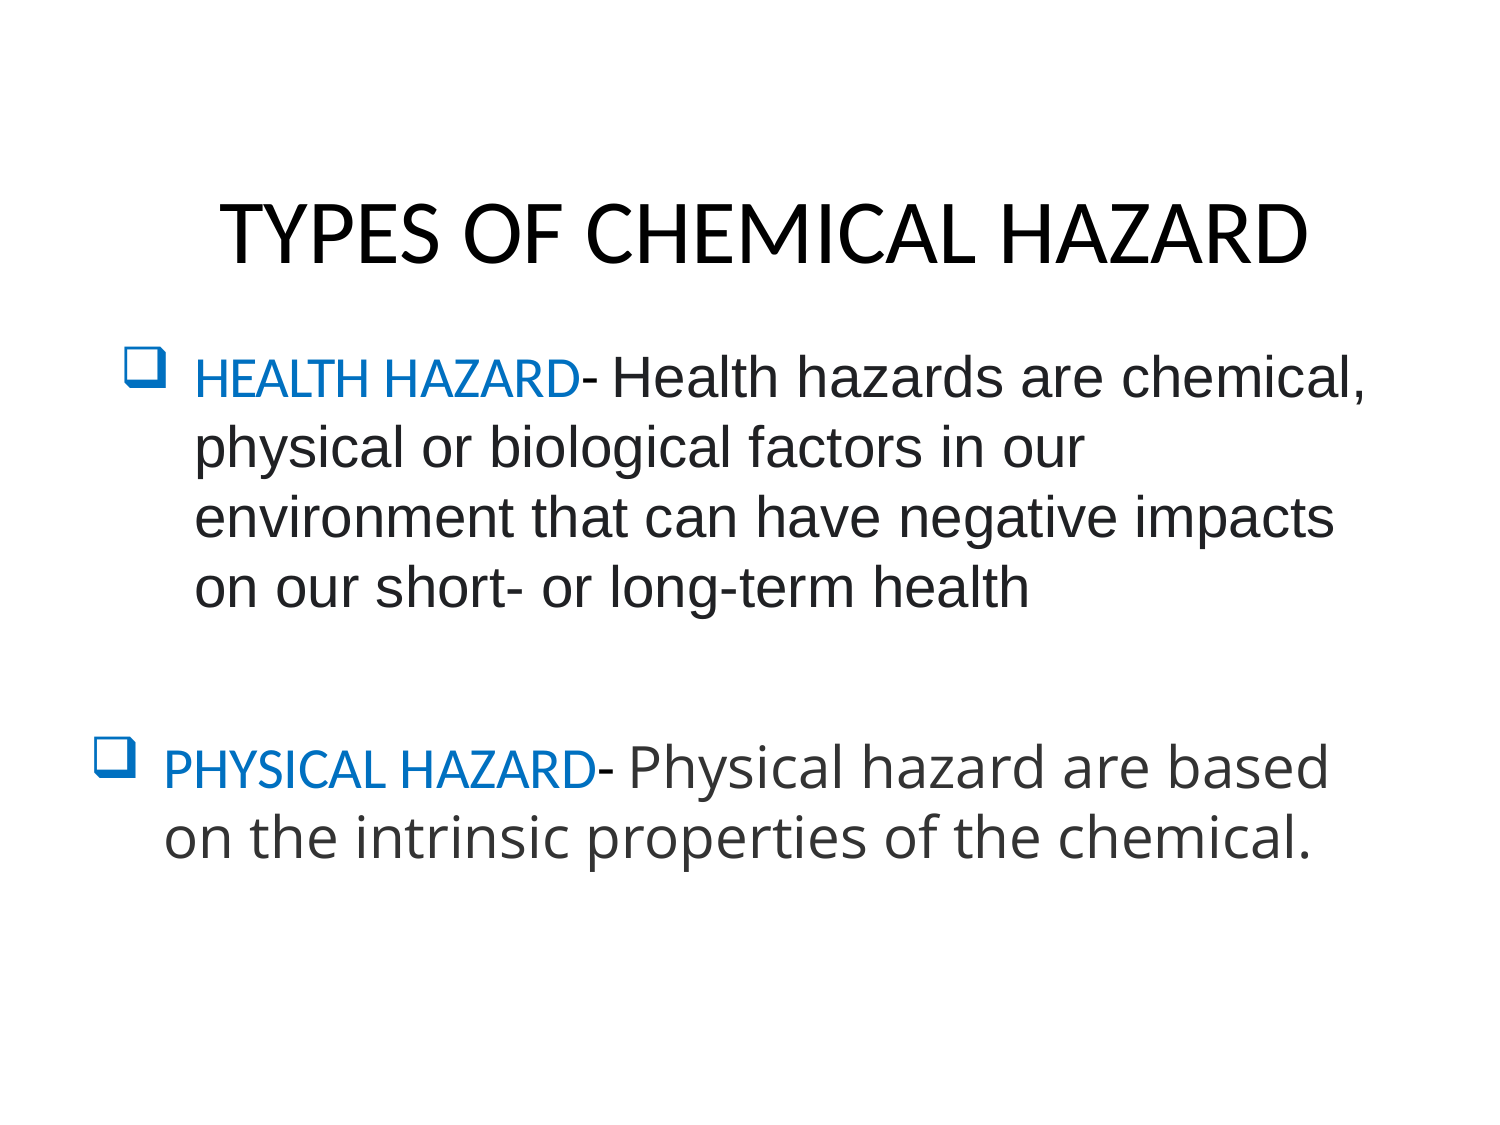

# TYPES OF CHEMICAL HAZARD
HEALTH HAZARD- Health hazards are chemical, physical or biological factors in our environment that can have negative impacts on our short- or long-term health

PHYSICAL HAZARD- Physical hazard are based on the intrinsic properties of the chemical.